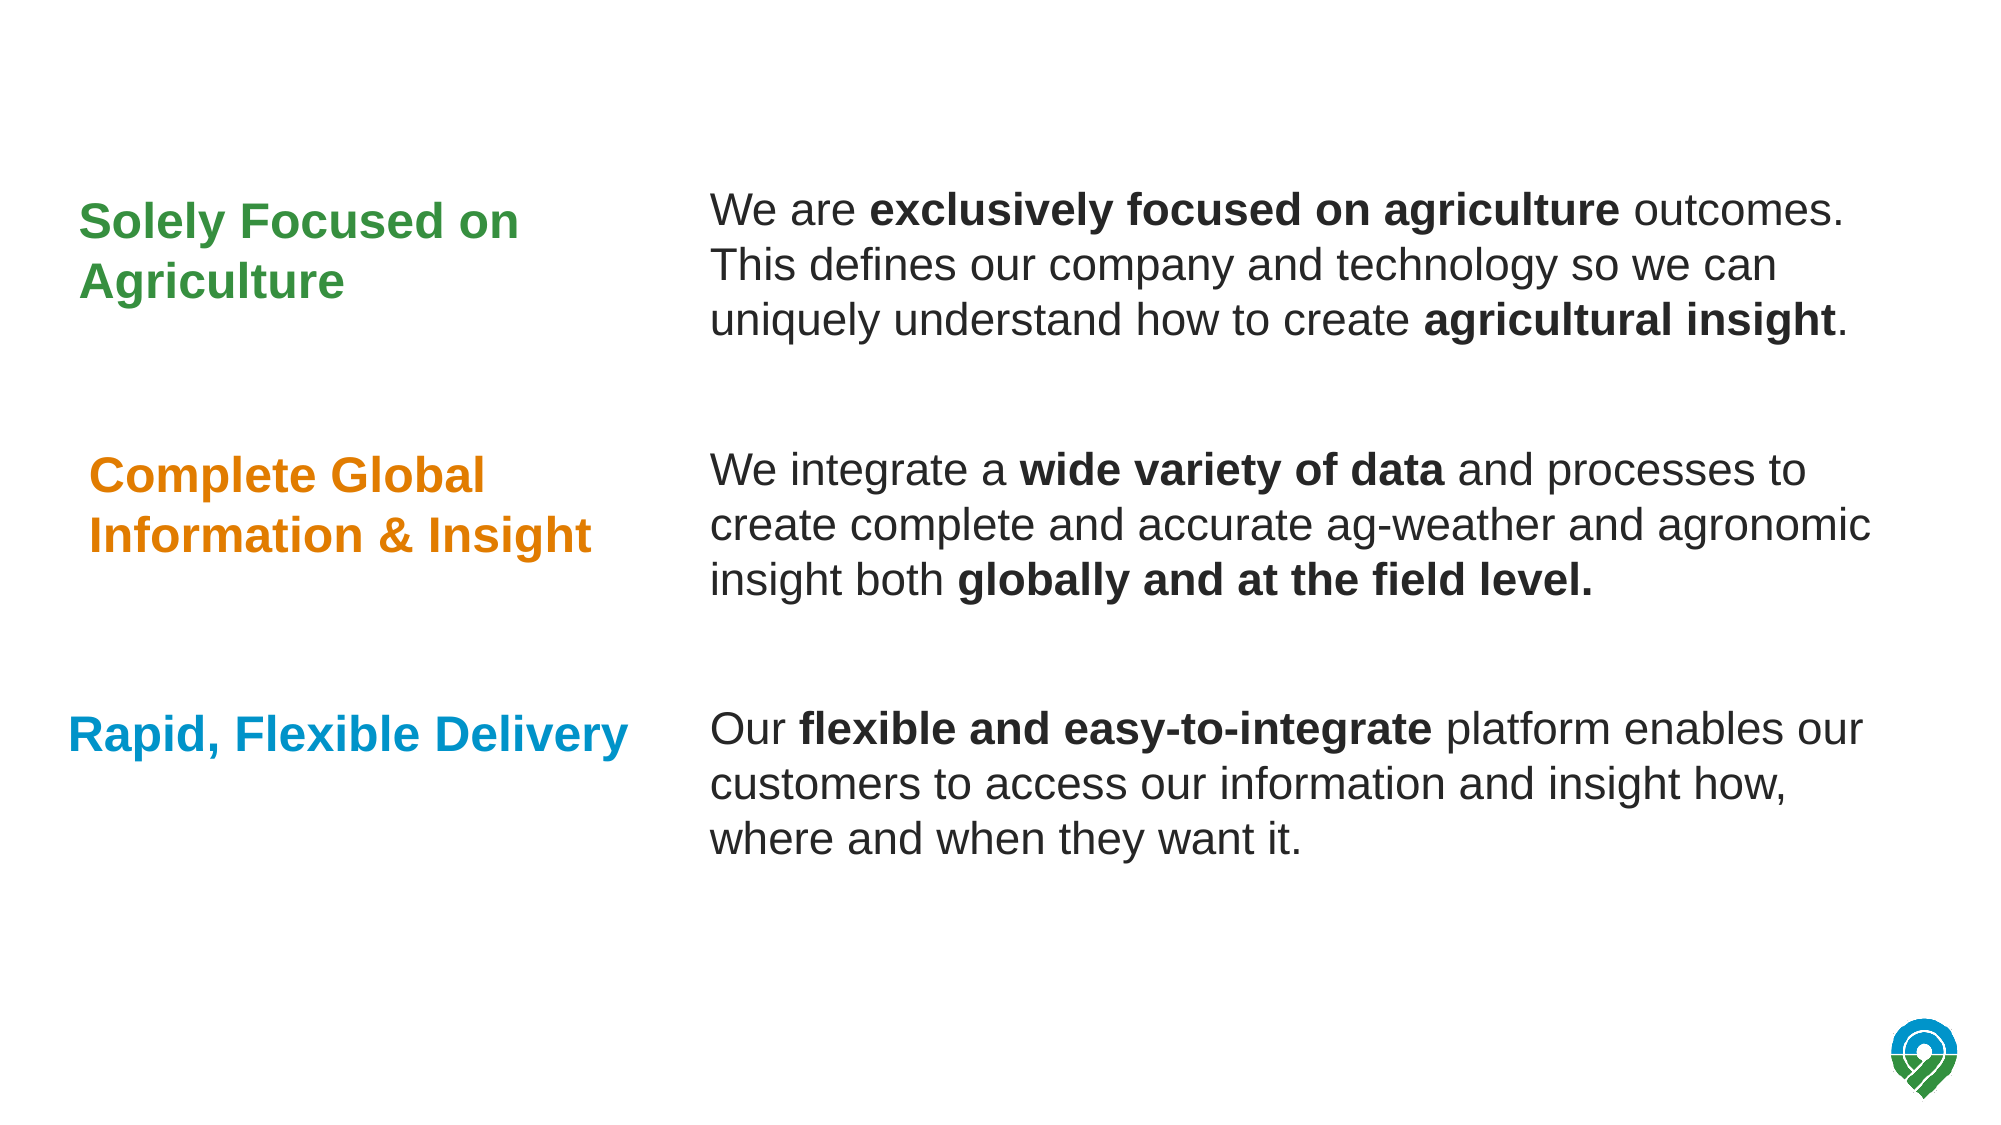

We are exclusively focused on agriculture outcomes. This defines our company and technology so we can uniquely understand how to create agricultural insight.
Solely Focused on
Agriculture
We integrate a wide variety of data and processes to create complete and accurate ag-weather and agronomic insight both globally and at the field level.
Complete Global
Information & Insight
Our flexible and easy-to-integrate platform enables our customers to access our information and insight how, where and when they want it.
Rapid, Flexible Delivery